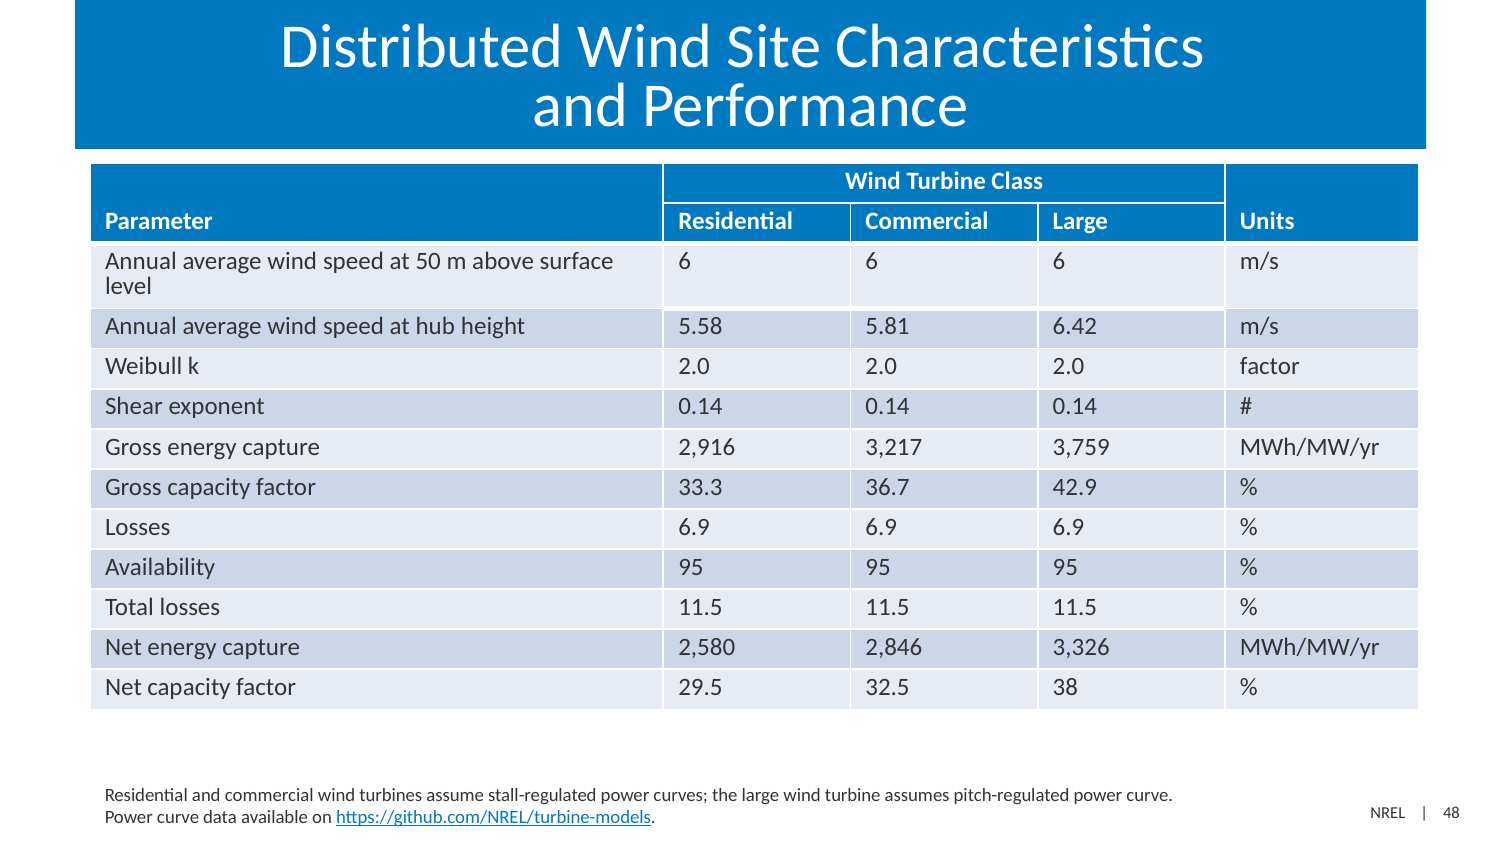

# Distributed Wind Site Characteristics and Performance
| Parameter | Wind Turbine Class |  |  | Units |
| --- | --- | --- | --- | --- |
|  | Residential | Commercial | Large |  |
| Annual average wind speed at 50 m above surface level | 6 | 6 | 6 | m/s |
| Annual average wind speed at hub height | 5.58 | 5.81 | 6.42 | m/s |
| Weibull k | 2.0 | 2.0 | 2.0 | factor |
| Shear exponent | 0.14 | 0.14 | 0.14 | # |
| Gross energy capture | 2,916 | 3,217 | 3,759 | MWh/MW/yr |
| Gross capacity factor | 33.3 | 36.7 | 42.9 | % |
| Losses | 6.9 | 6.9 | 6.9 | % |
| Availability | 95 | 95 | 95 | % |
| Total losses | 11.5 | 11.5 | 11.5 | % |
| Net energy capture | 2,580 | 2,846 | 3,326 | MWh/MW/yr |
| Net capacity factor | 29.5 | 32.5 | 38 | % |
Residential and commercial wind turbines assume stall-regulated power curves; the large wind turbine assumes pitch-regulated power curve.
Power curve data available on https://github.com/NREL/turbine-models.